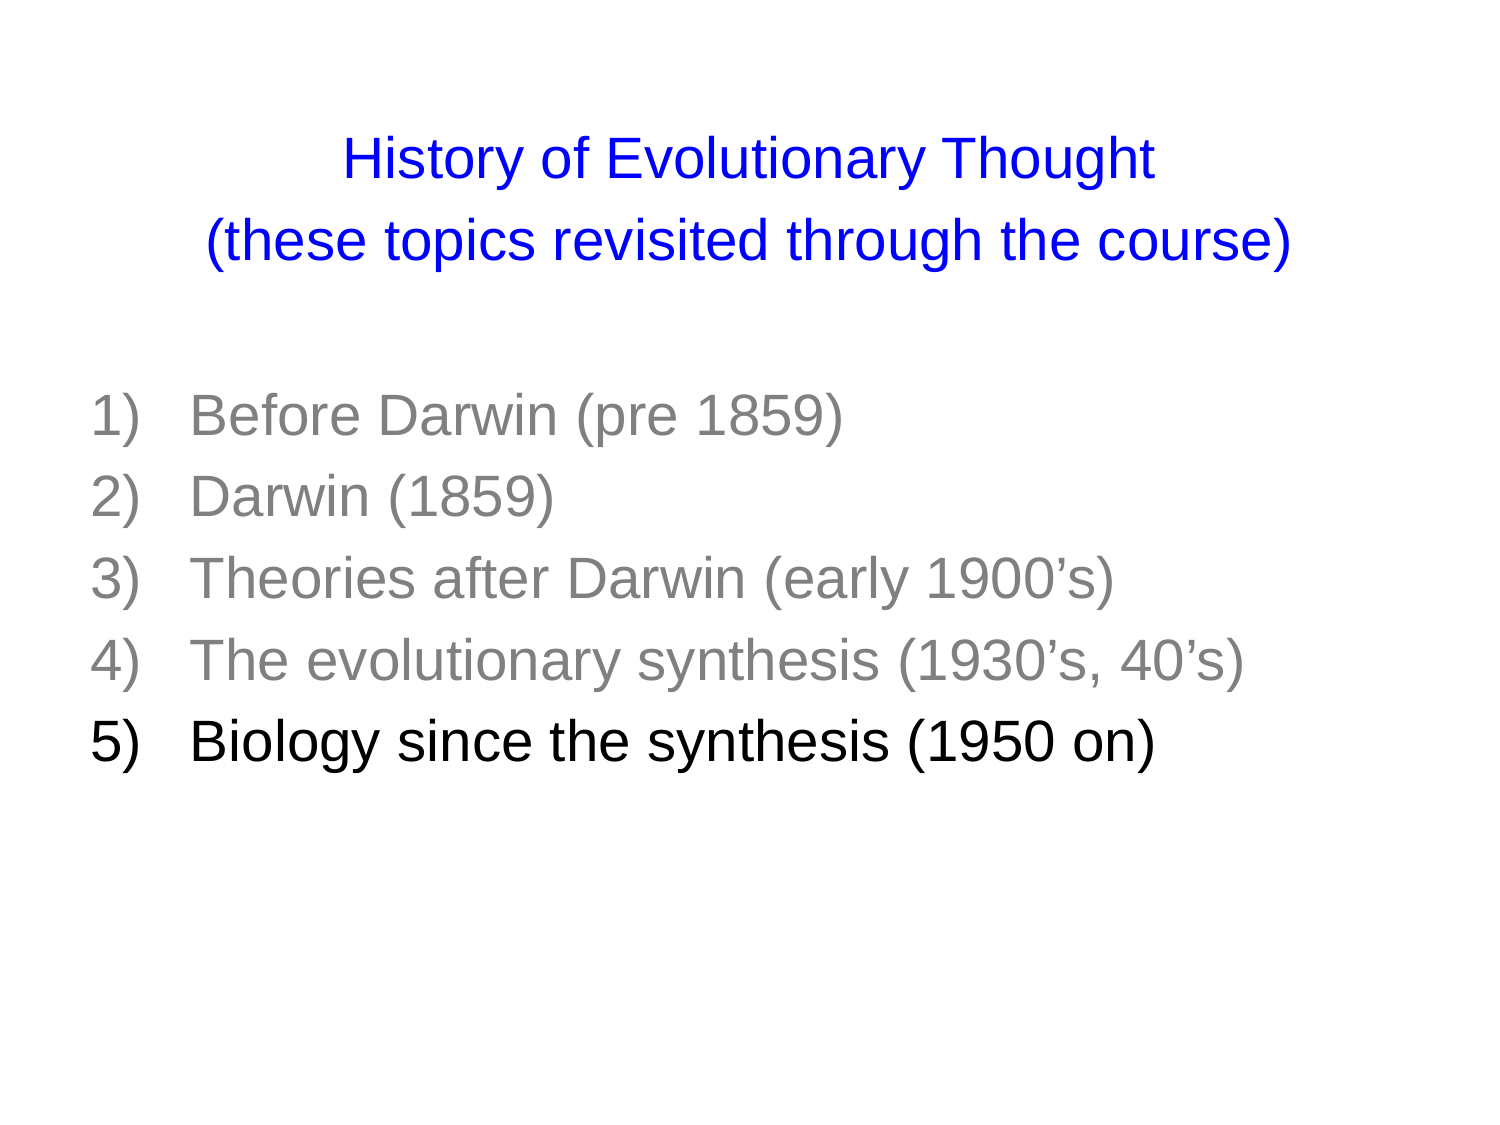

History of Evolutionary Thought
(these topics revisited through the course)

Before Darwin (pre 1859)
Darwin (1859)
Theories after Darwin (early 1900’s)
The evolutionary synthesis (1930’s, 40’s)
Biology since the synthesis (1950 on)